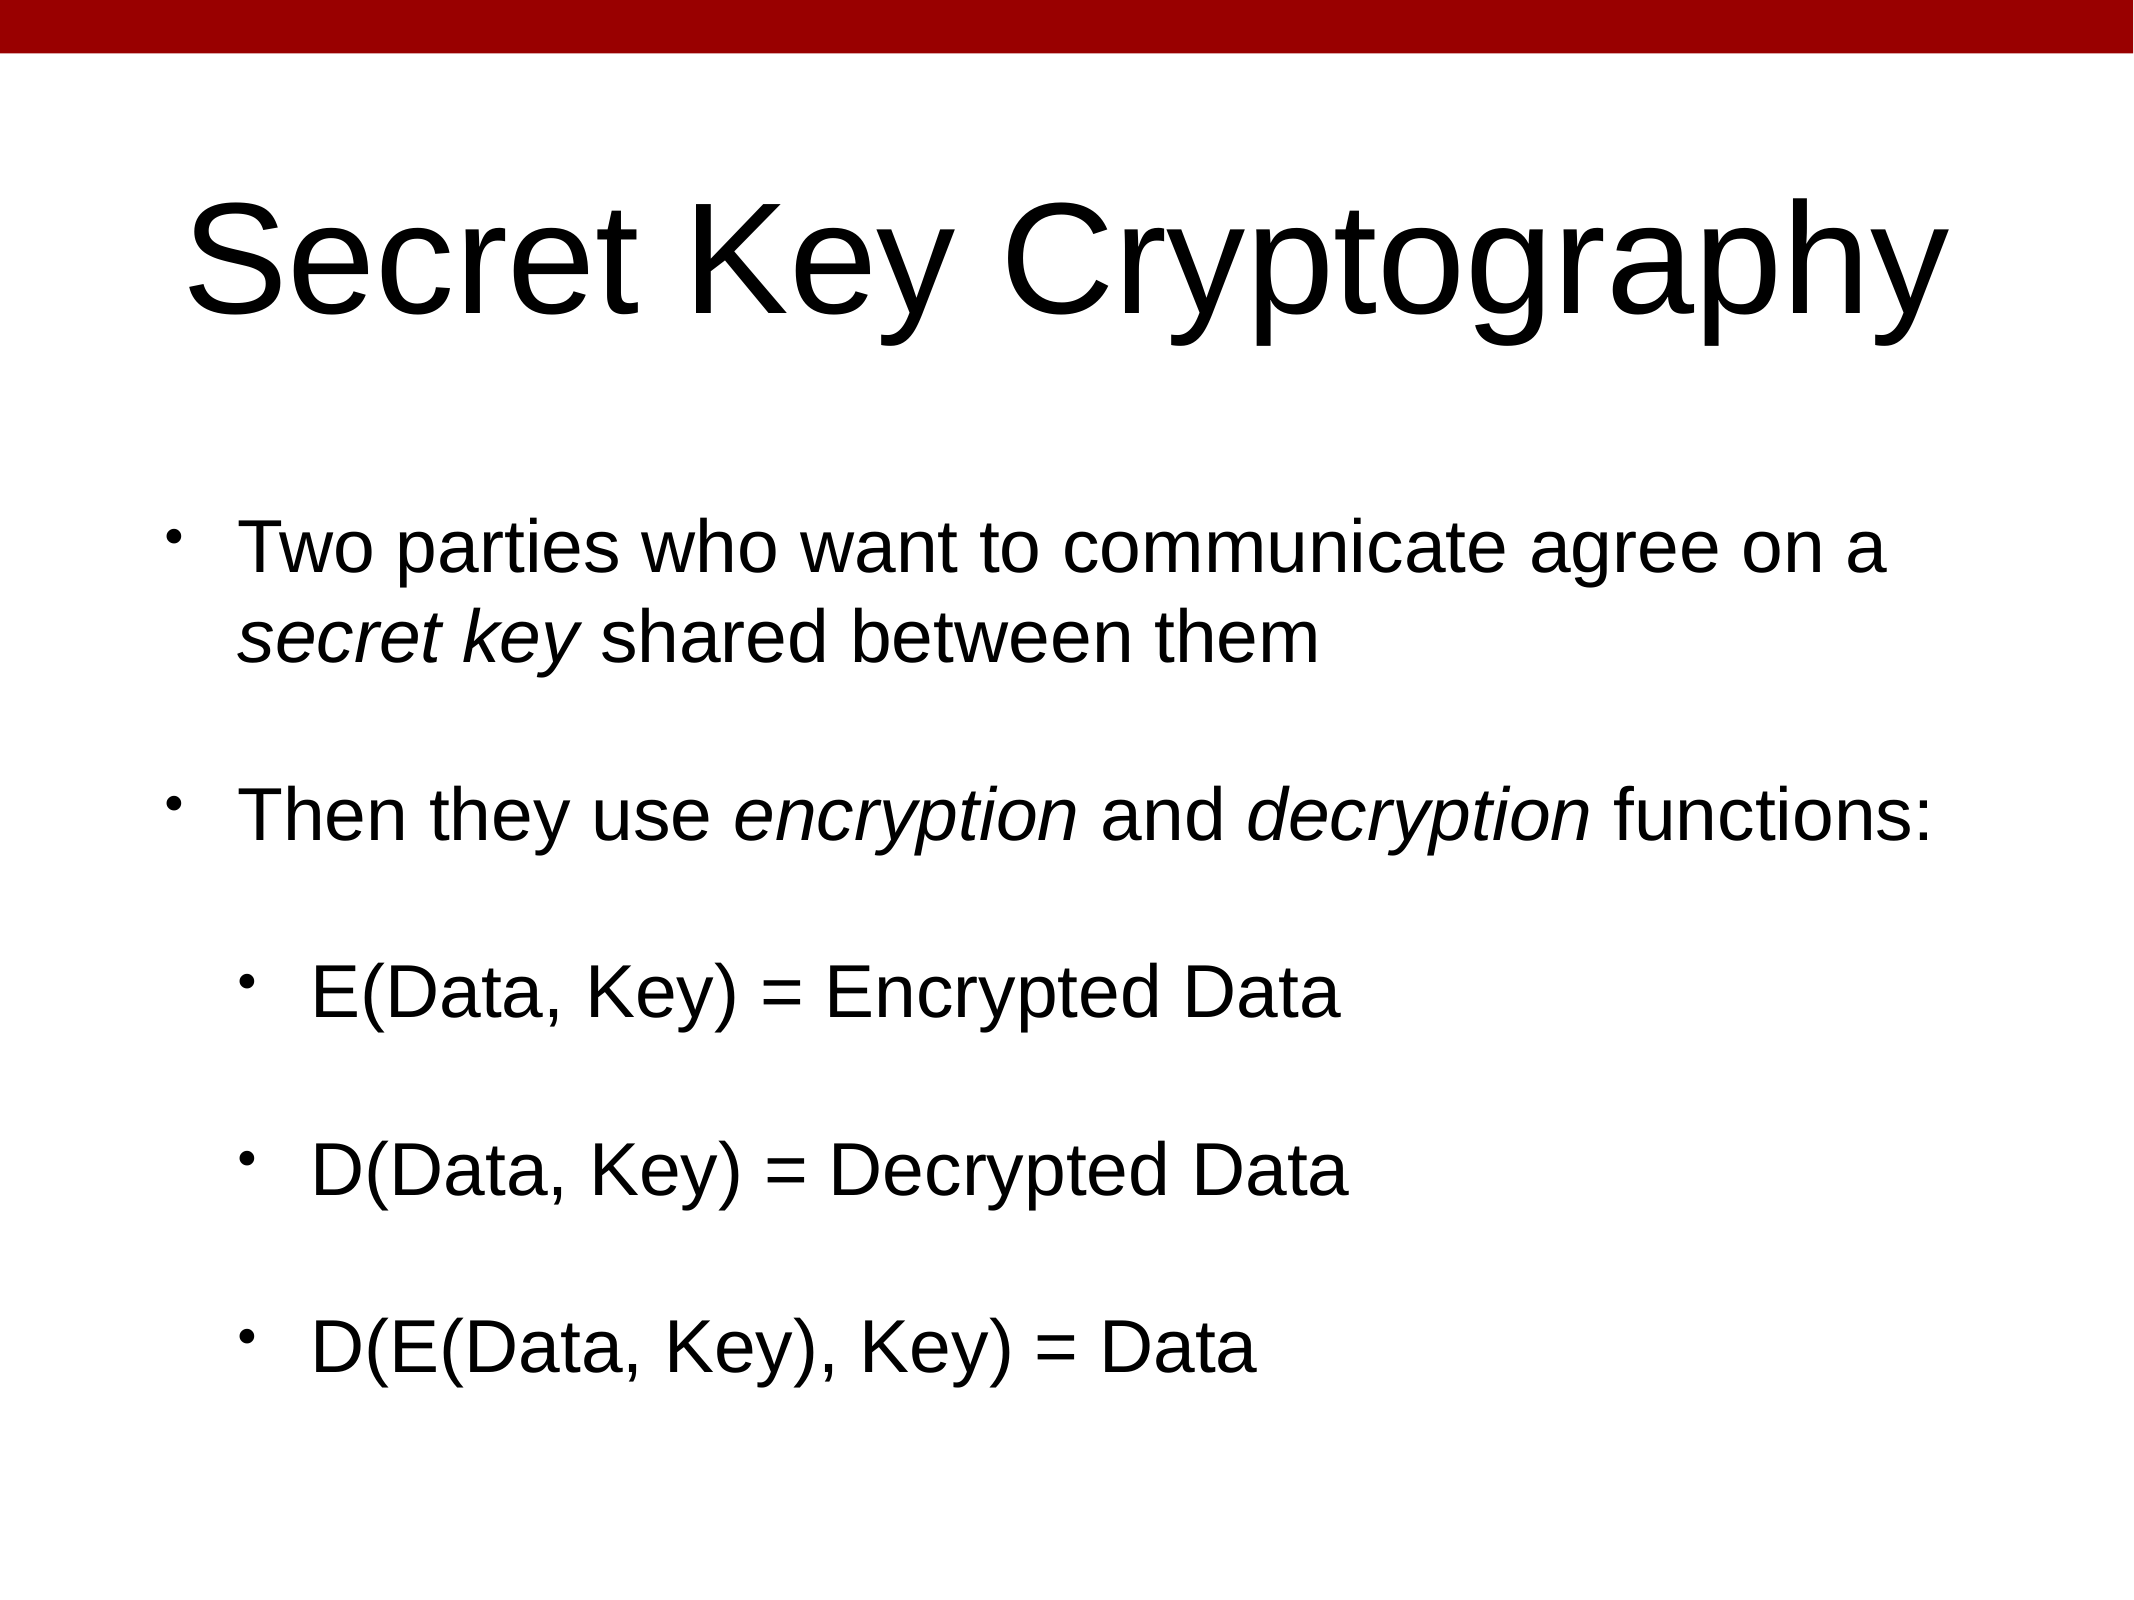

# Secret Key Cryptography
Two parties who want to communicate agree on a secret key shared between them
Then they use encryption and decryption functions:
E(Data, Key) = Encrypted Data
D(Data, Key) = Decrypted Data
D(E(Data, Key), Key) = Data